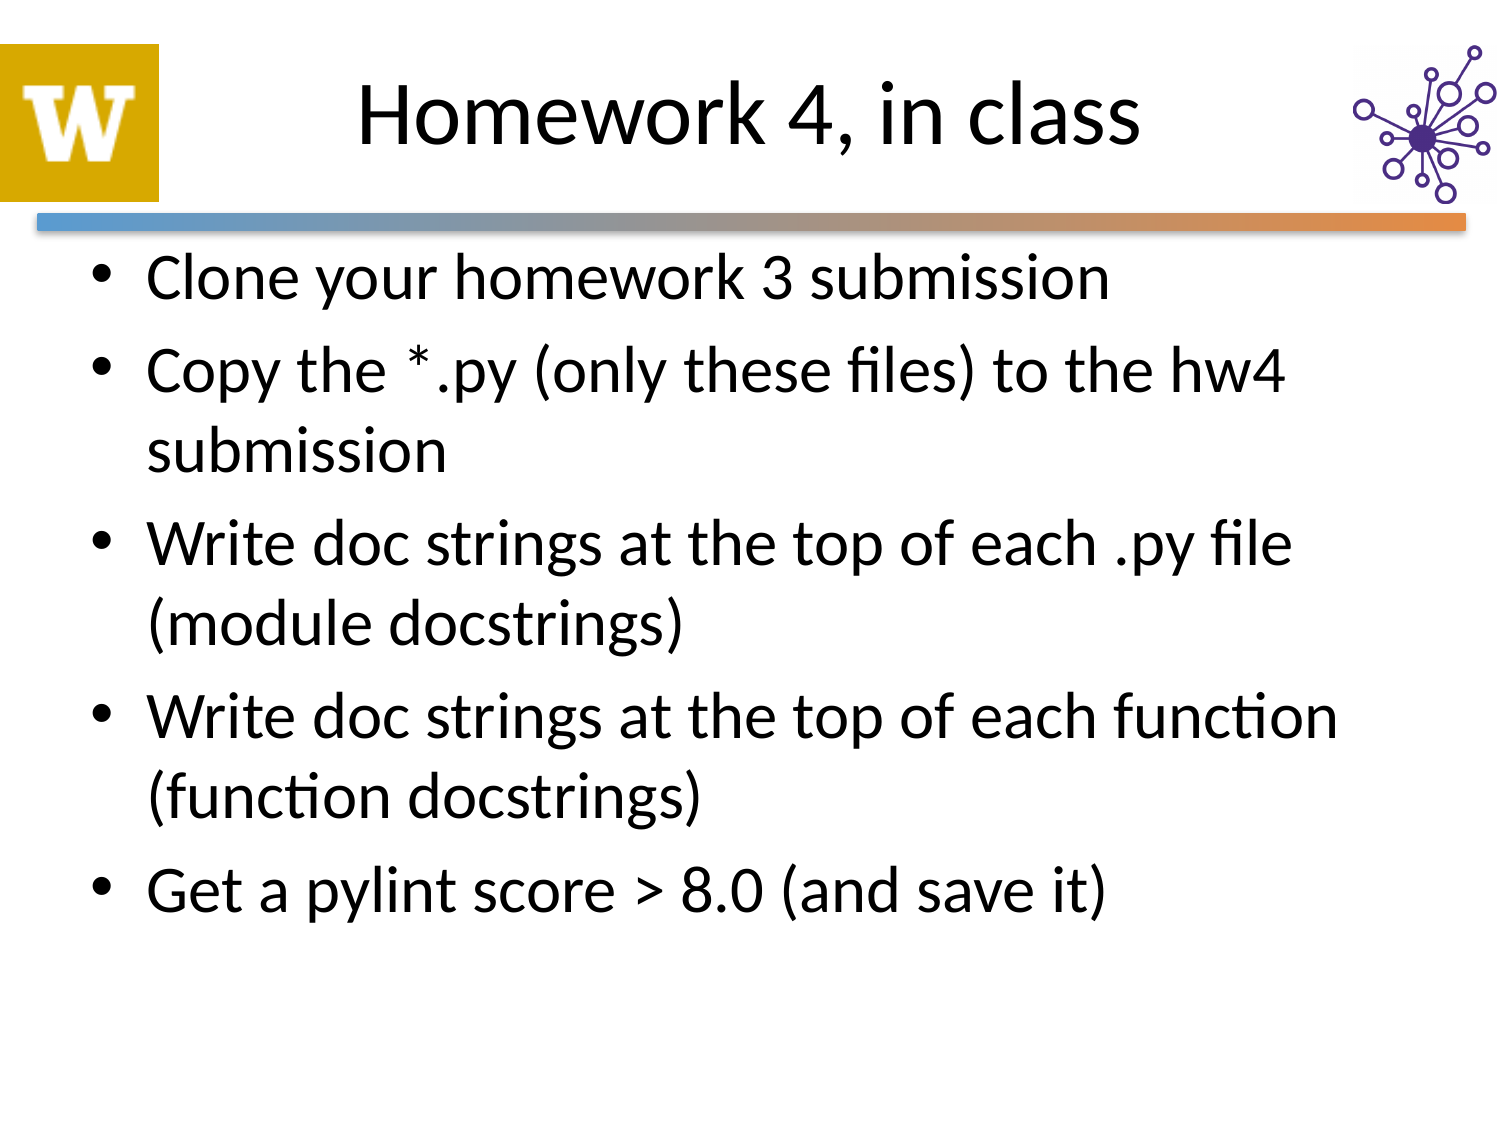

# Homework 4, in class
Clone your homework 3 submission
Copy the *.py (only these files) to the hw4 submission
Write doc strings at the top of each .py file (module docstrings)
Write doc strings at the top of each function (function docstrings)
Get a pylint score > 8.0 (and save it)